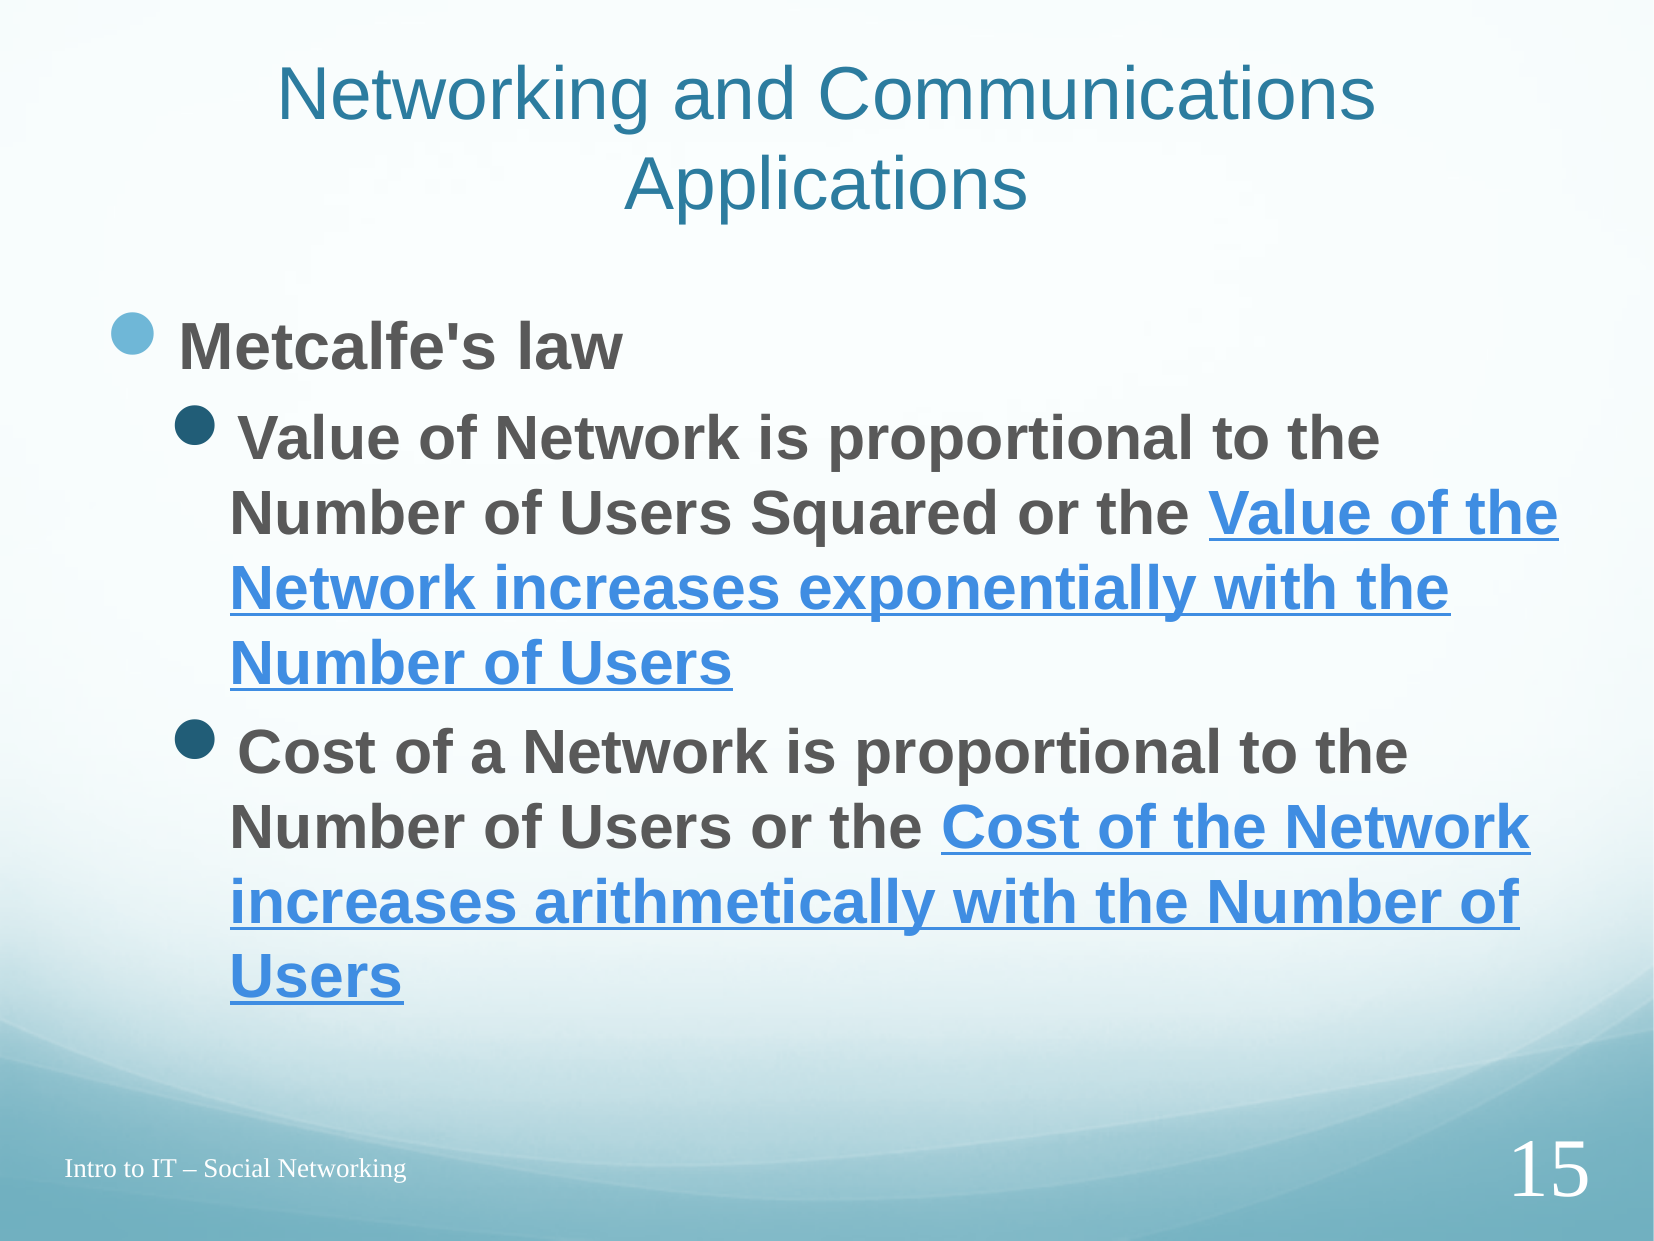

# Networking and Communications Applications
Metcalfe's law
Value of Network is proportional to the Number of Users Squared or the Value of the Network increases exponentially with the Number of Users
Cost of a Network is proportional to the Number of Users or the Cost of the Network increases arithmetically with the Number of Users
Intro to IT – Social Networking
15